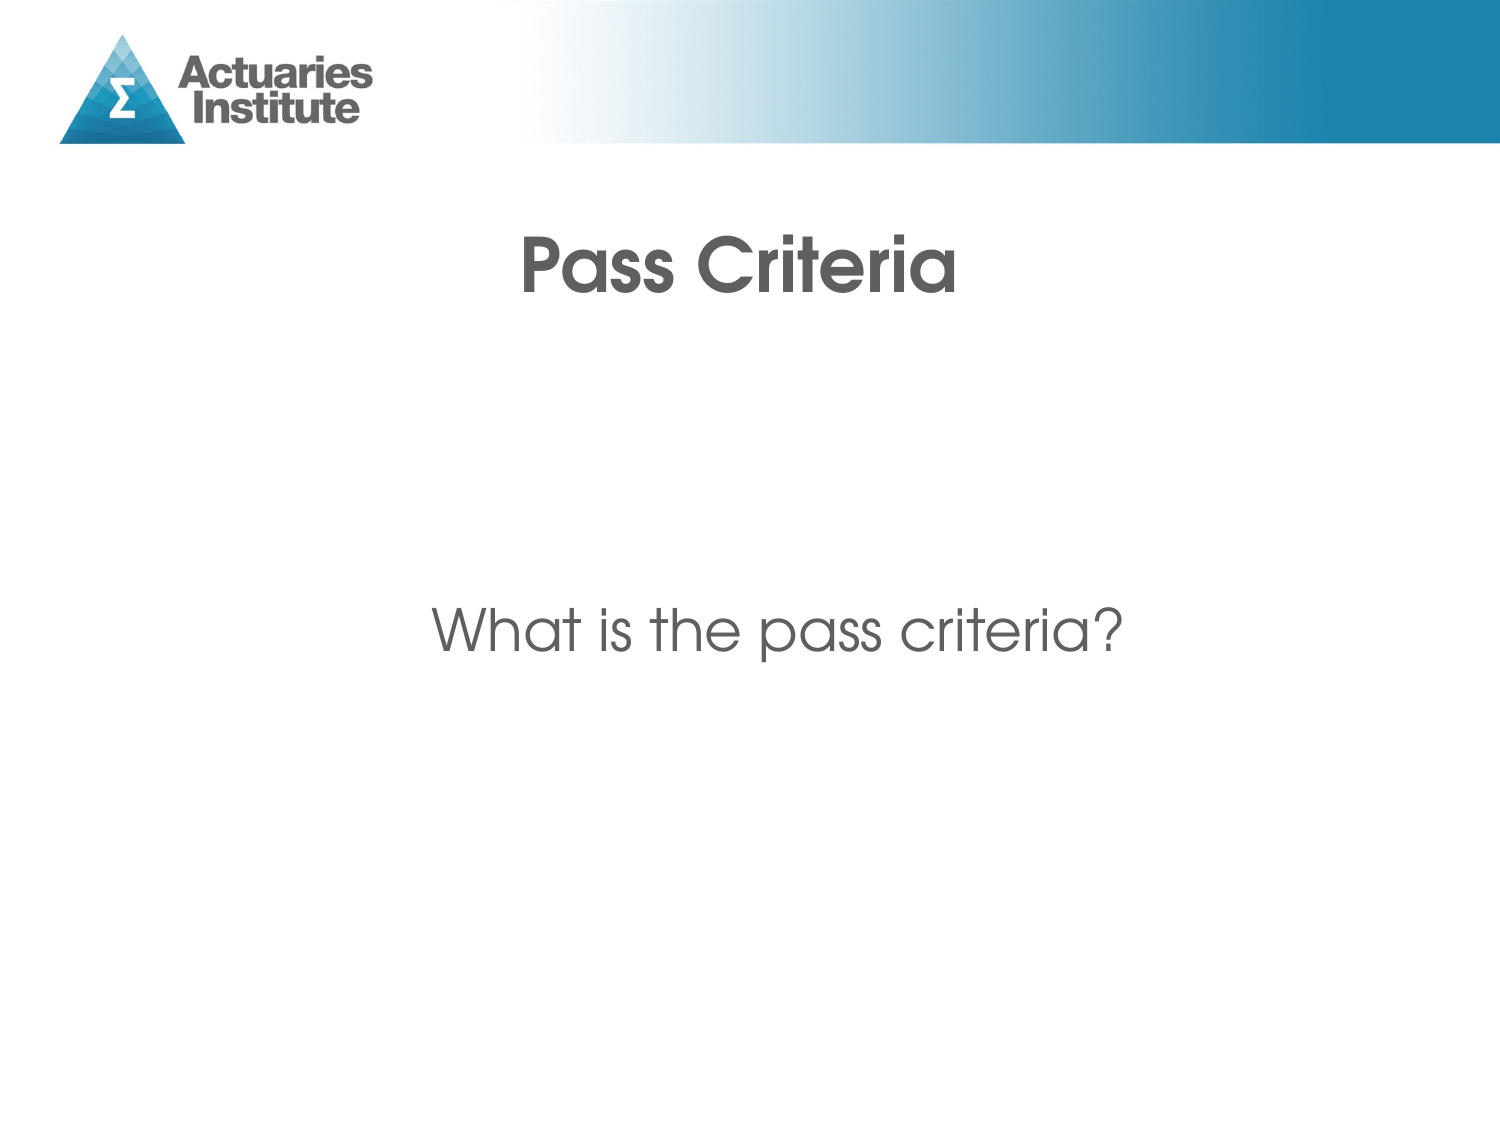

# Pass Criteria

What is the pass criteria?